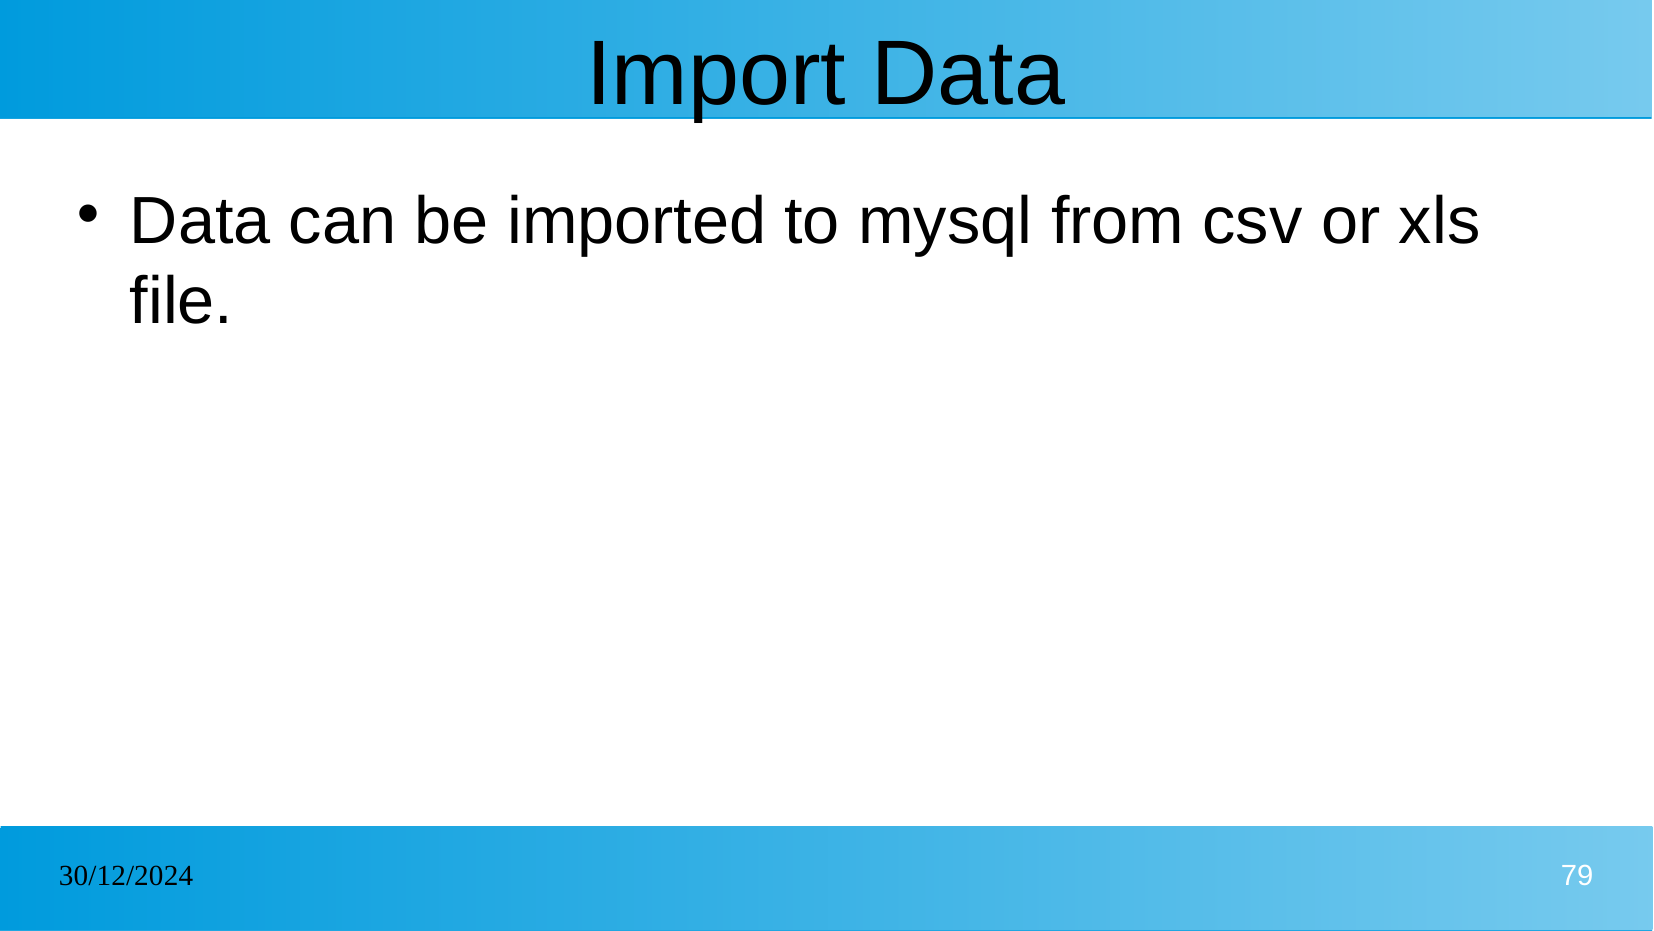

# Import Data
Data can be imported to mysql from csv or xls file.
30/12/2024
79